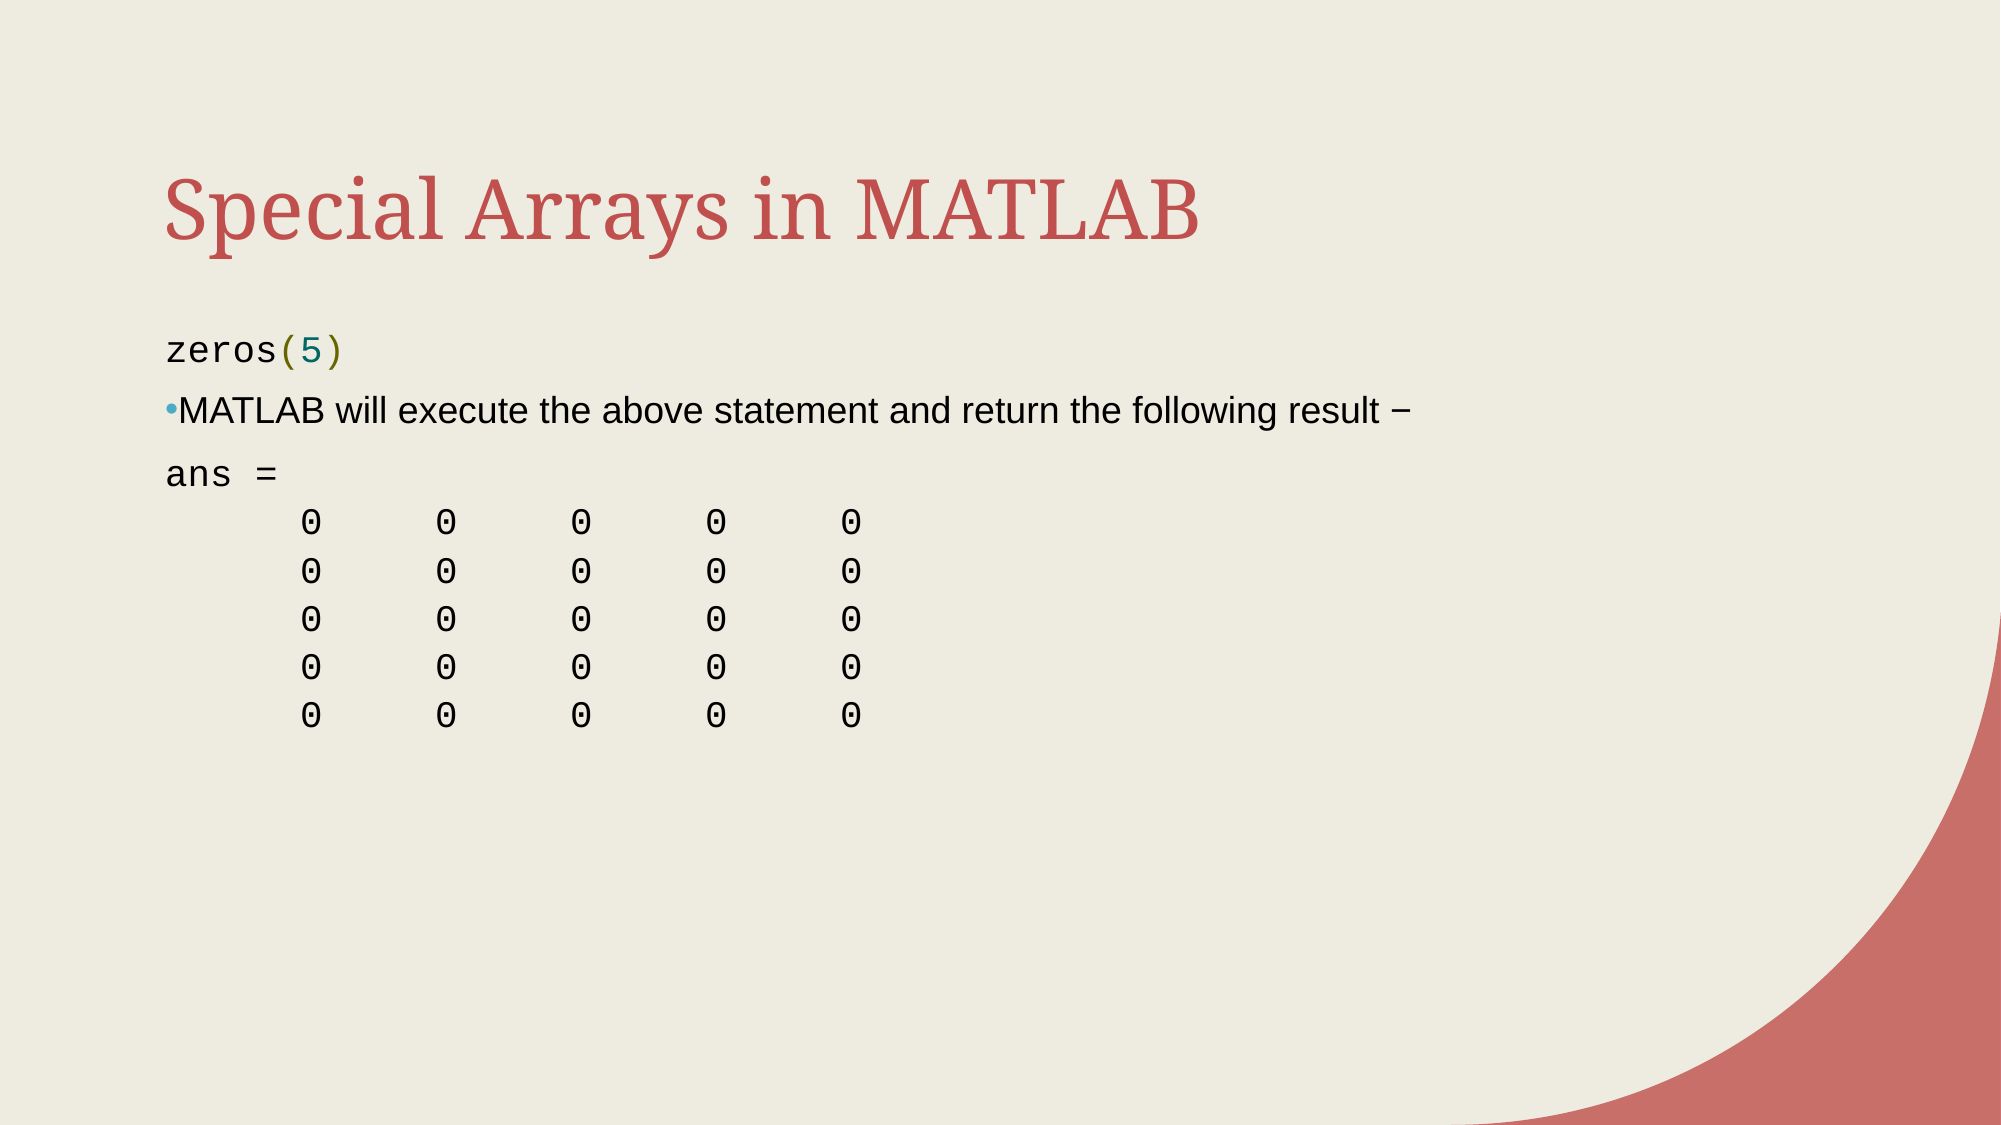

# Special Arrays in MATLAB
zeros(5)
MATLAB will execute the above statement and return the following result −
ans =
      0     0     0     0     0
      0     0     0     0     0
      0     0     0     0     0
      0     0     0     0     0
      0     0     0     0     0